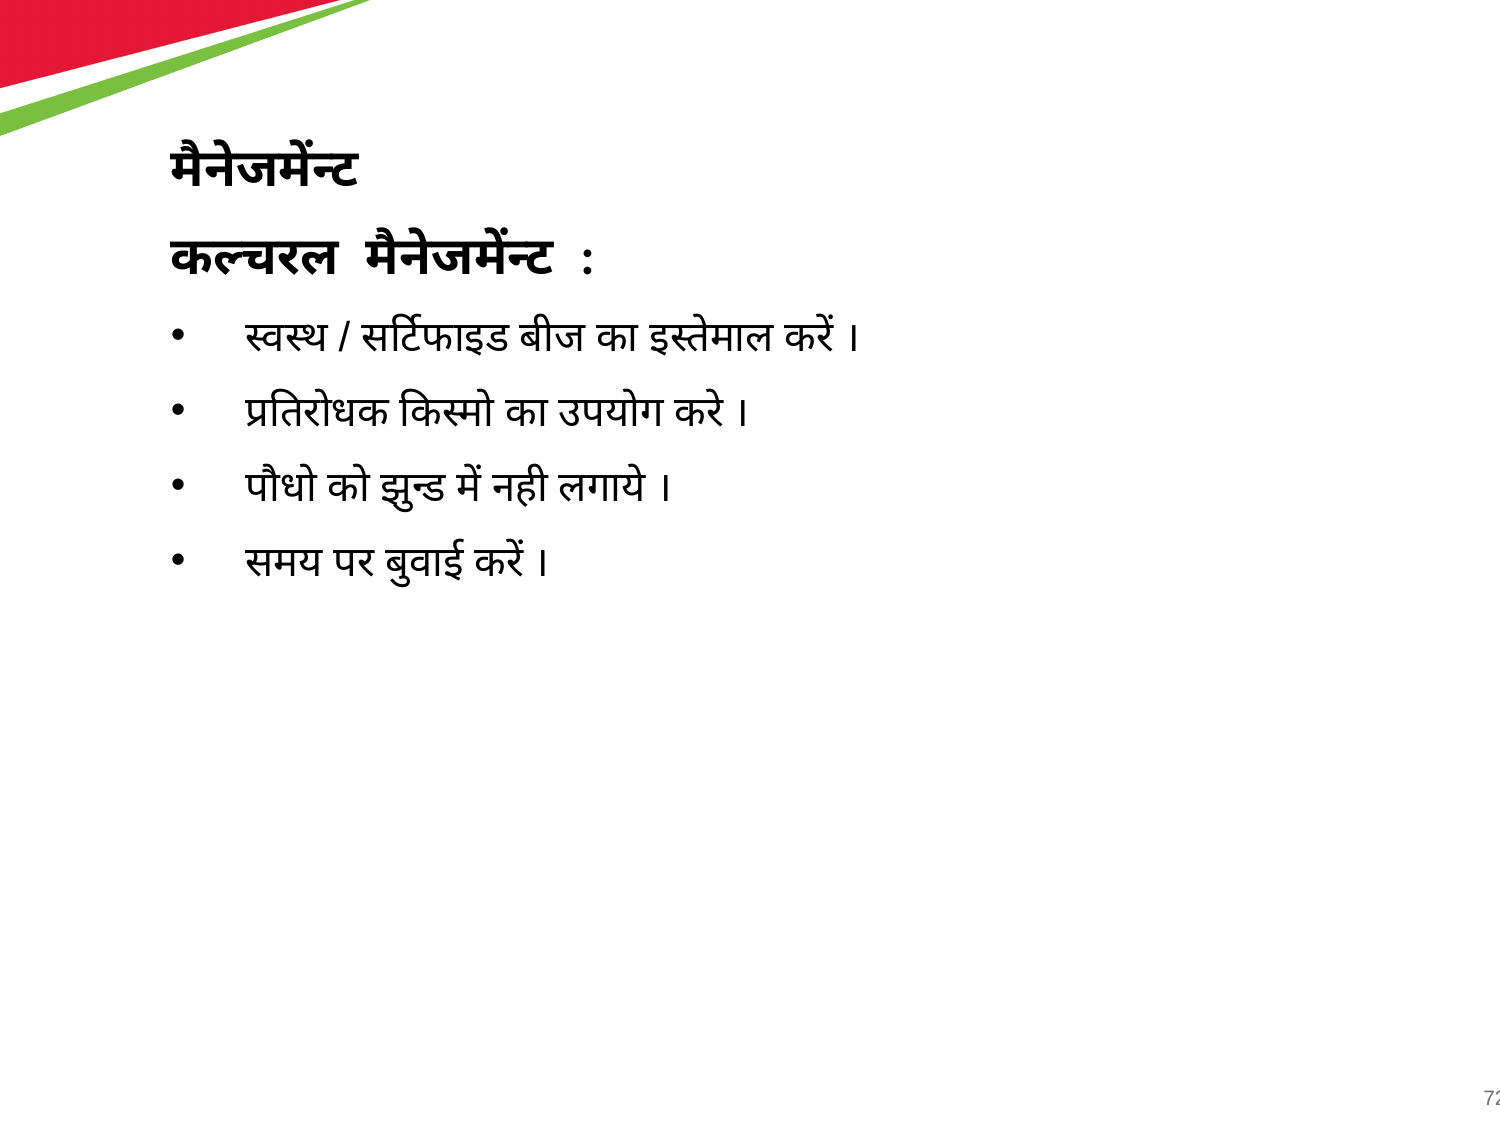

मैनेजमेंन्ट
कल्चरल  मैनेजमेंन्ट  :
स्वस्थ / सर्टिफाइड बीज का इस्तेमाल करें ।
प्रतिरोधक किस्मो का उपयोग करे ।
पौधो को झुन्ड में नही लगाये ।
समय पर बुवाई करें ।